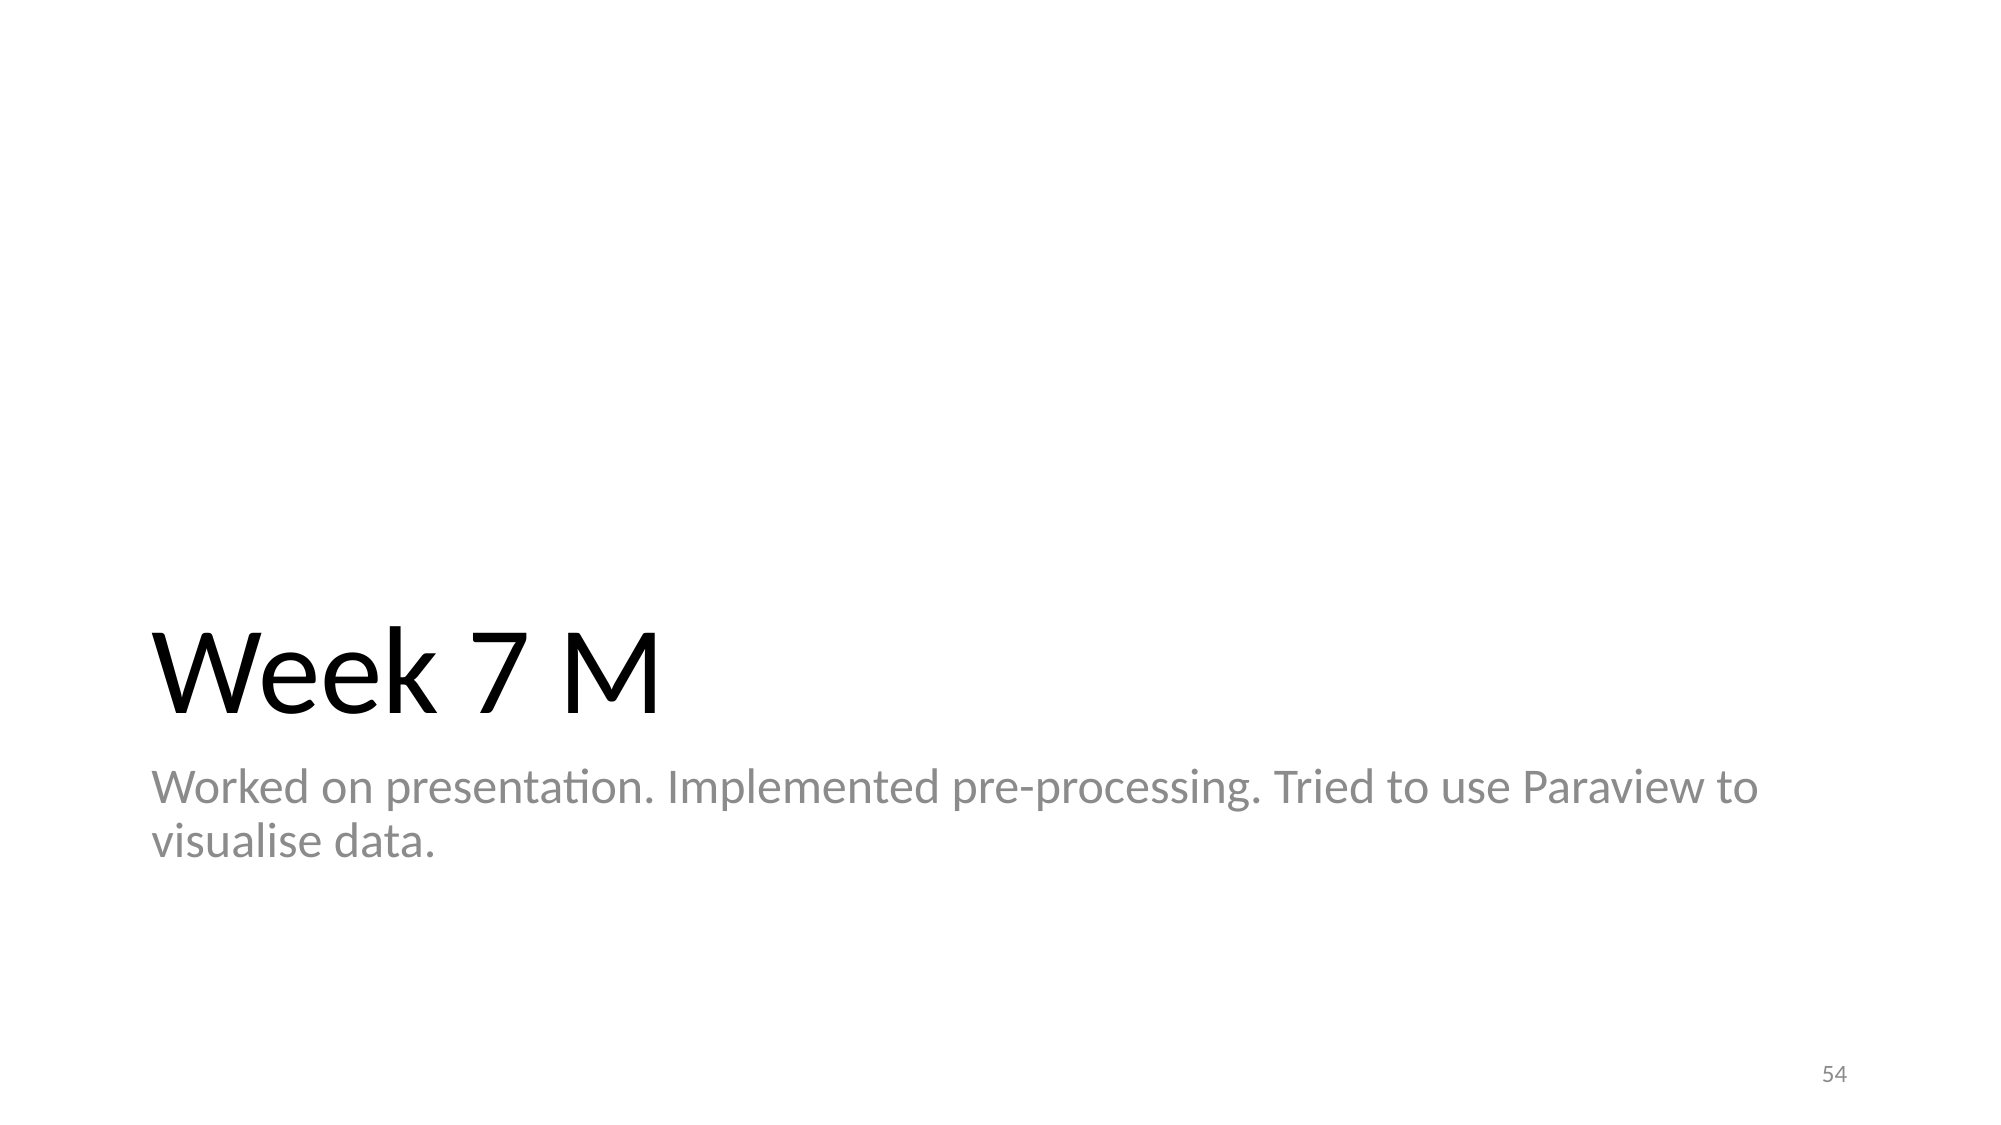

# Week 7 M
Worked on presentation. Implemented pre-processing. Tried to use Paraview to visualise data.
54